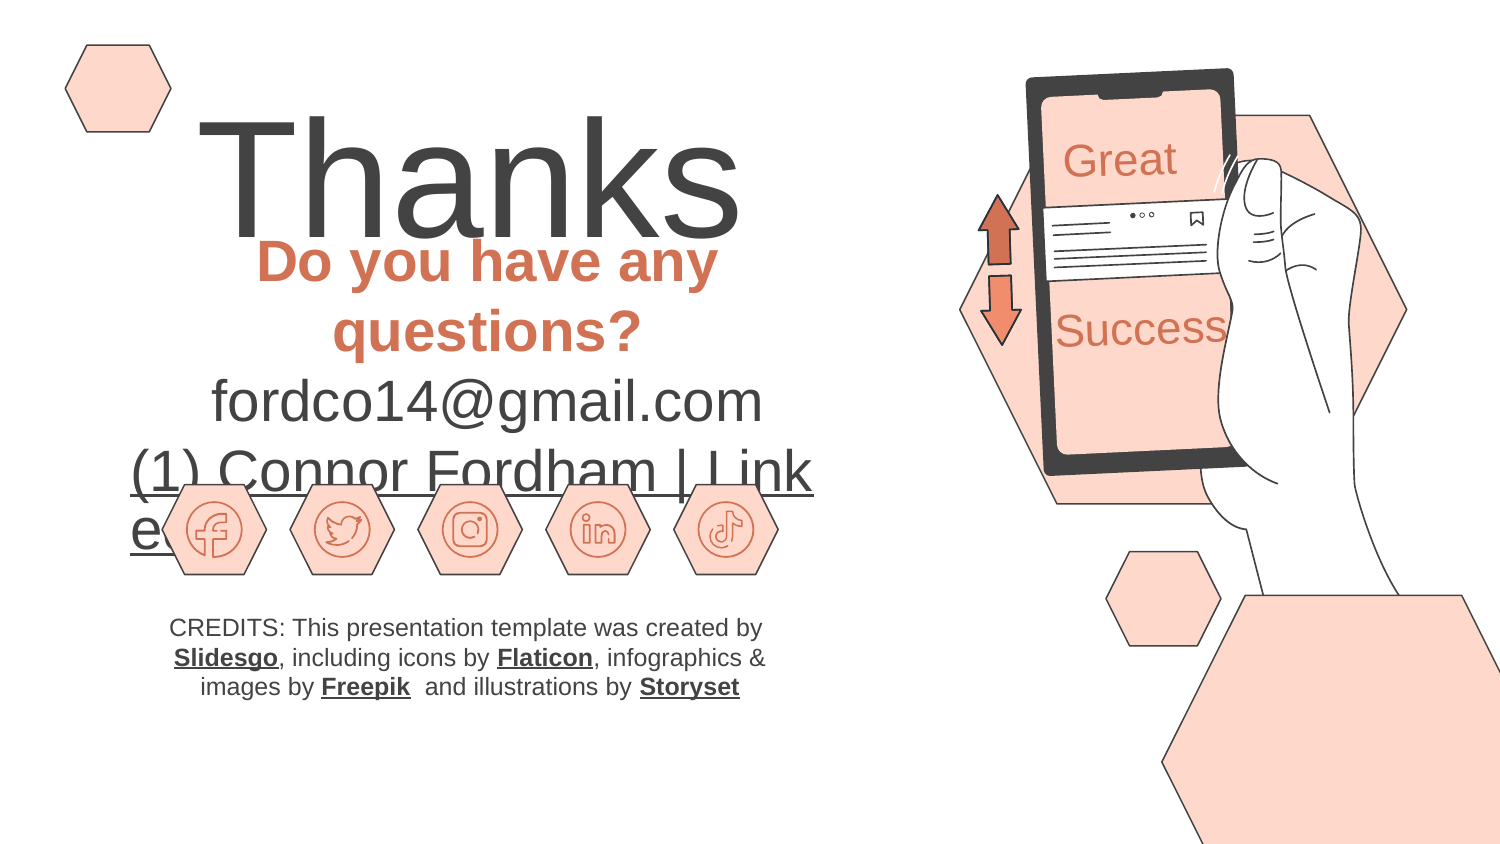

# Thanks
Great

Do you have any questions?
fordco14@gmail.com
(1) Connor Fordham | LinkedIn
Success